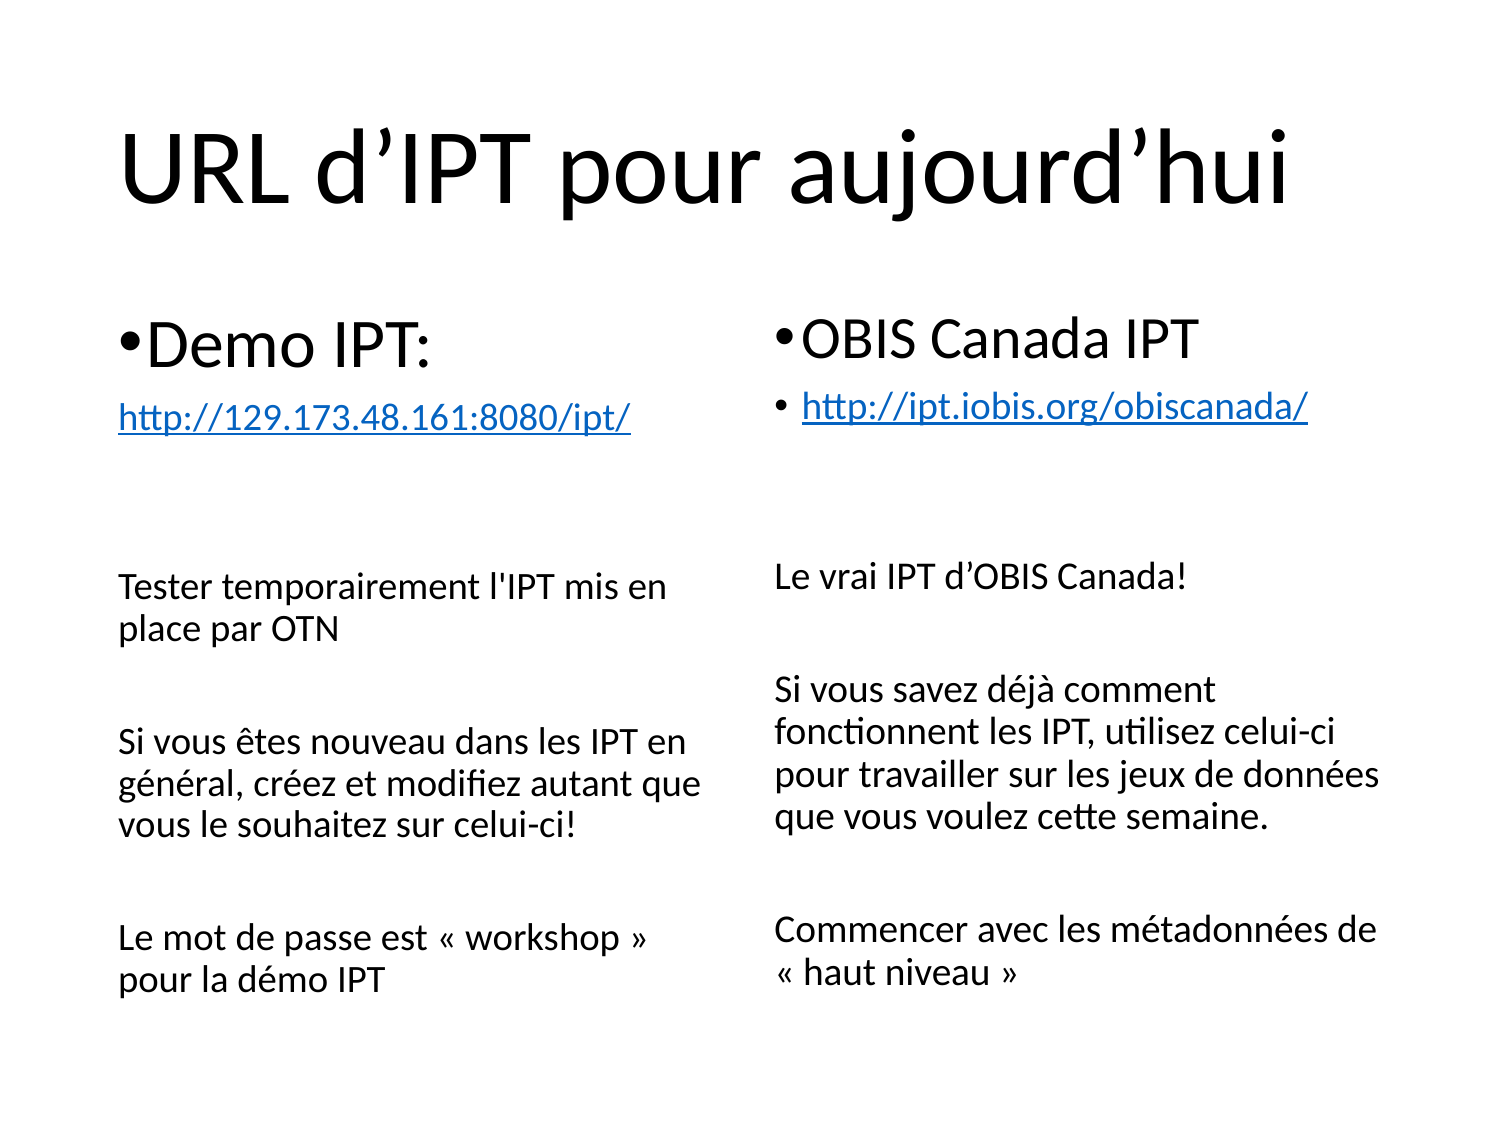

# URL d’IPT pour aujourd’hui
Demo IPT:
http://129.173.48.161:8080/ipt/

Tester temporairement l'IPT mis en place par OTN

Si vous êtes nouveau dans les IPT en général, créez et modifiez autant que vous le souhaitez sur celui-ci!

Le mot de passe est « workshop » pour la démo IPT
OBIS Canada IPT
http://ipt.iobis.org/obiscanada/

Le vrai IPT d’OBIS Canada!

Si vous savez déjà comment fonctionnent les IPT, utilisez celui-ci pour travailler sur les jeux de données que vous voulez cette semaine.

Commencer avec les métadonnées de « haut niveau »